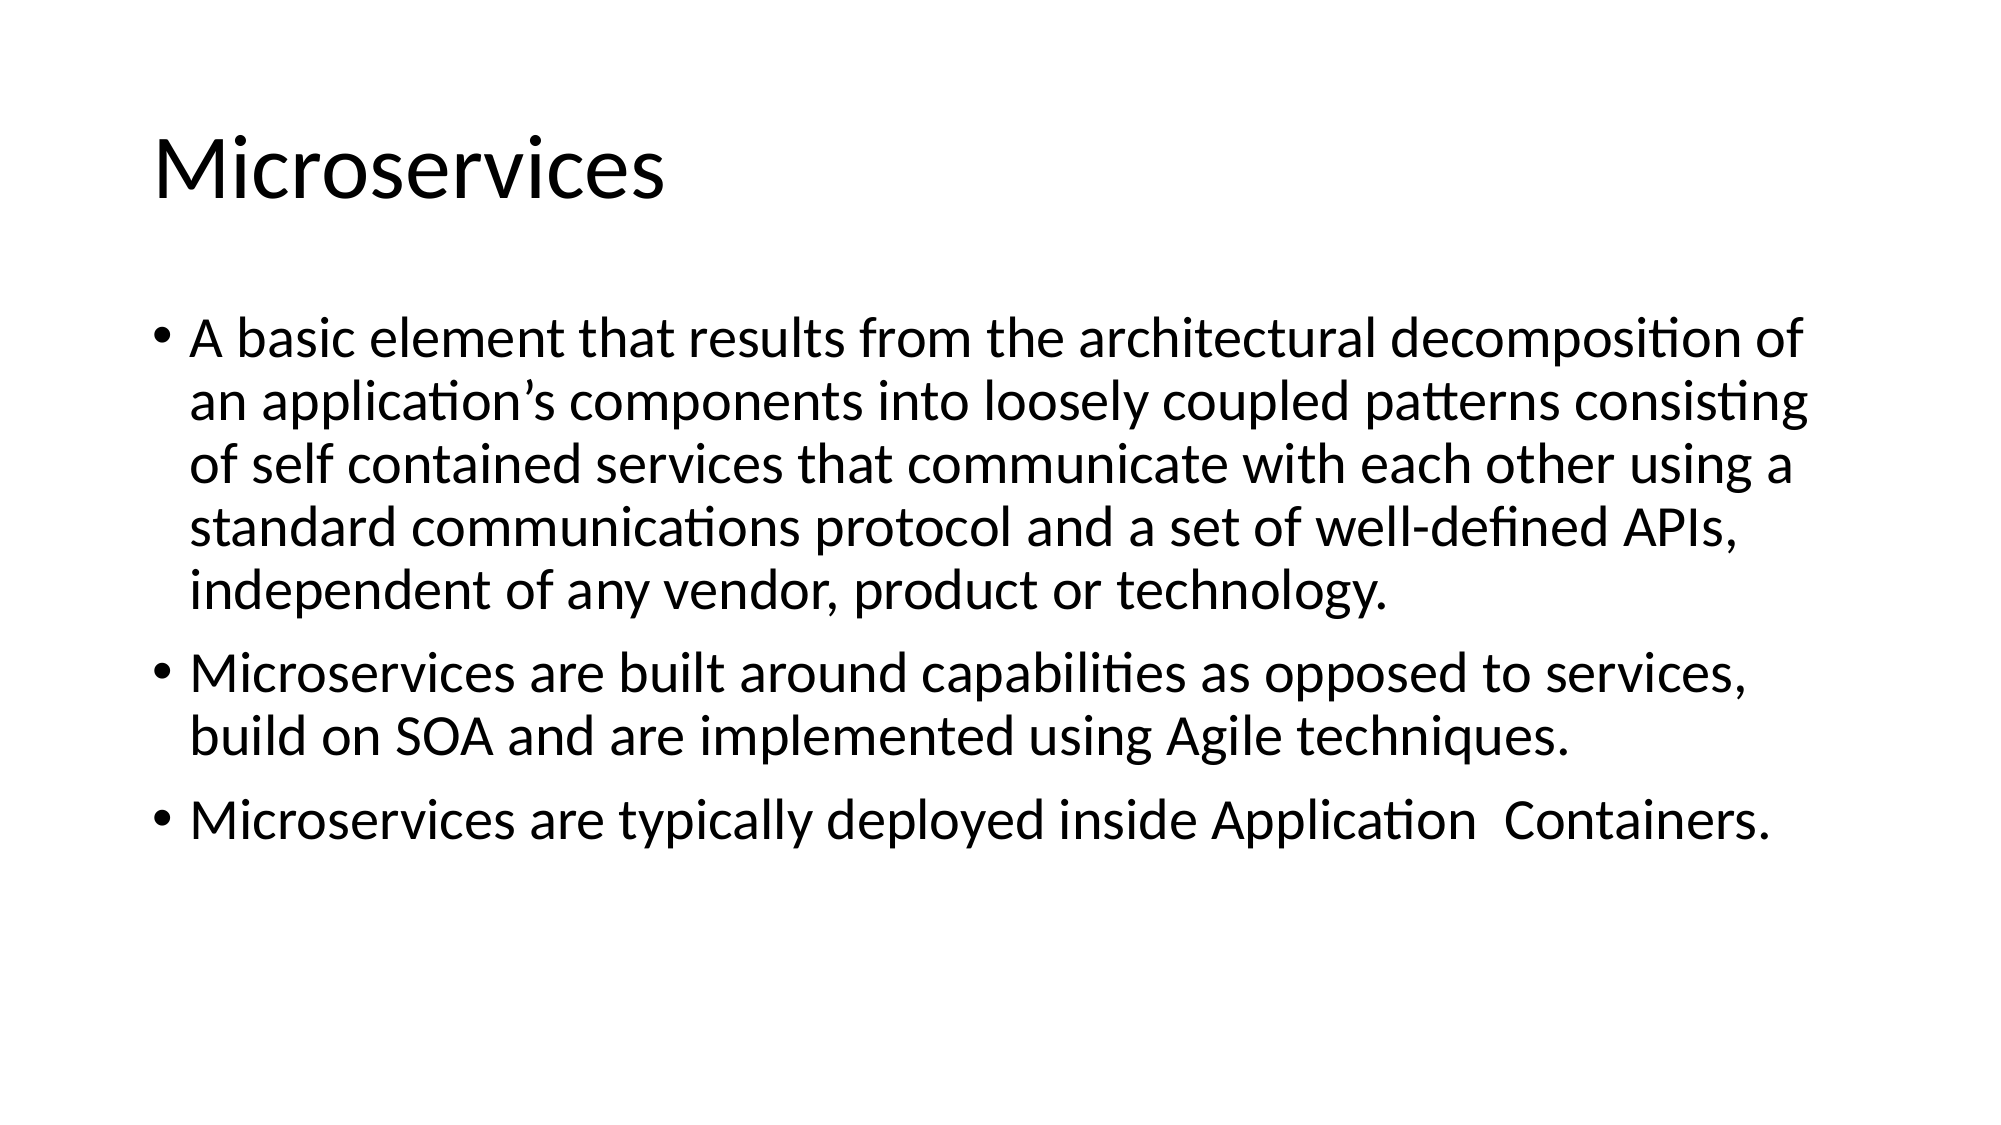

# Microservices
A basic element that results from the architectural decomposition of an application’s components into loosely coupled patterns consisting of self contained services that communicate with each other using a standard communications protocol and a set of well-defined APIs, independent of any vendor, product or technology.
Microservices are built around capabilities as opposed to services, build on SOA and are implemented using Agile techniques.
Microservices are typically deployed inside Application  Containers.